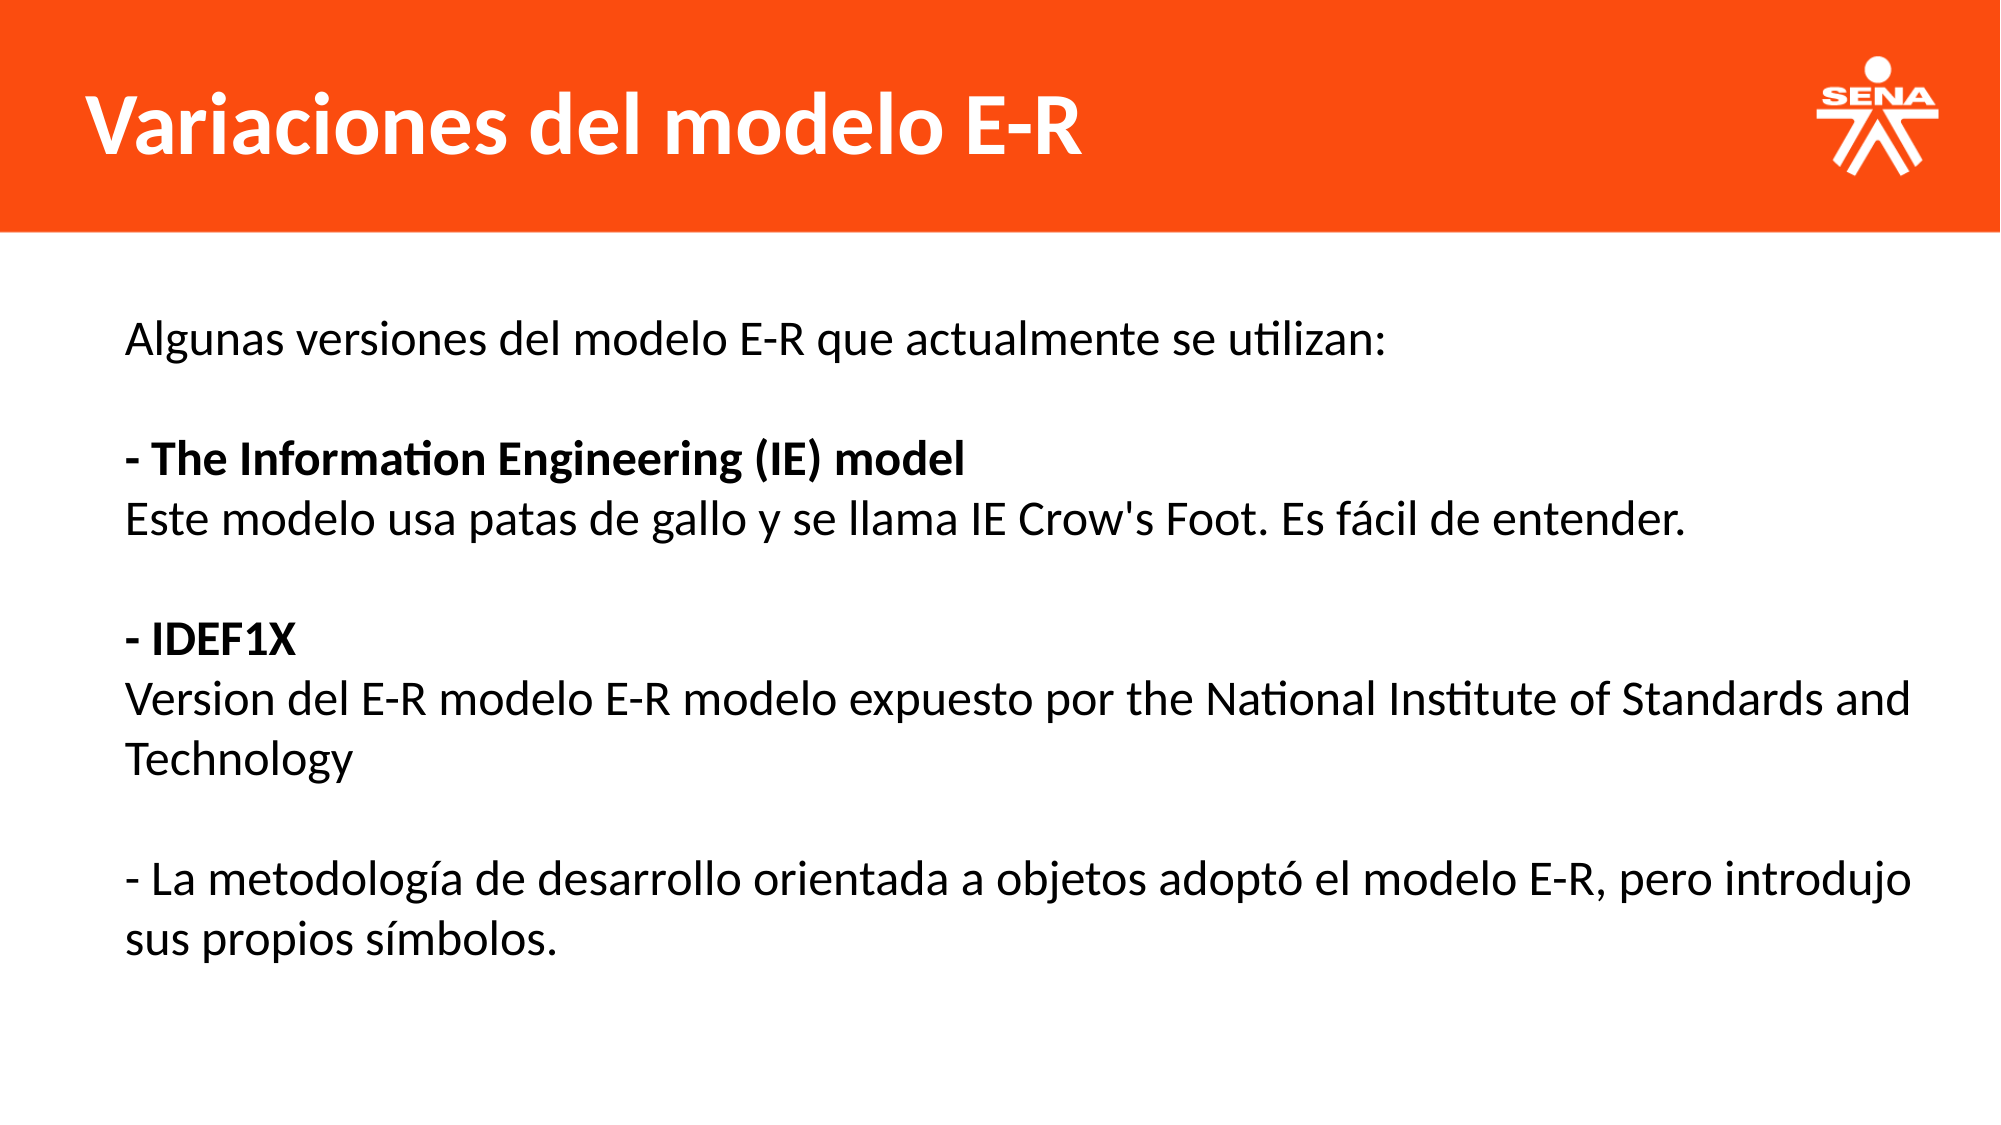

Variaciones del modelo E-R
Algunas versiones del modelo E-R que actualmente se utilizan:

- The Information Engineering (IE) model
Este modelo usa patas de gallo y se llama IE Crow's Foot. Es fácil de entender.

- IDEF1X
Version del E-R modelo E-R modelo expuesto por the National Institute of Standards and Technology

- La metodología de desarrollo orientada a objetos adoptó el modelo E-R, pero introdujo sus propios símbolos.